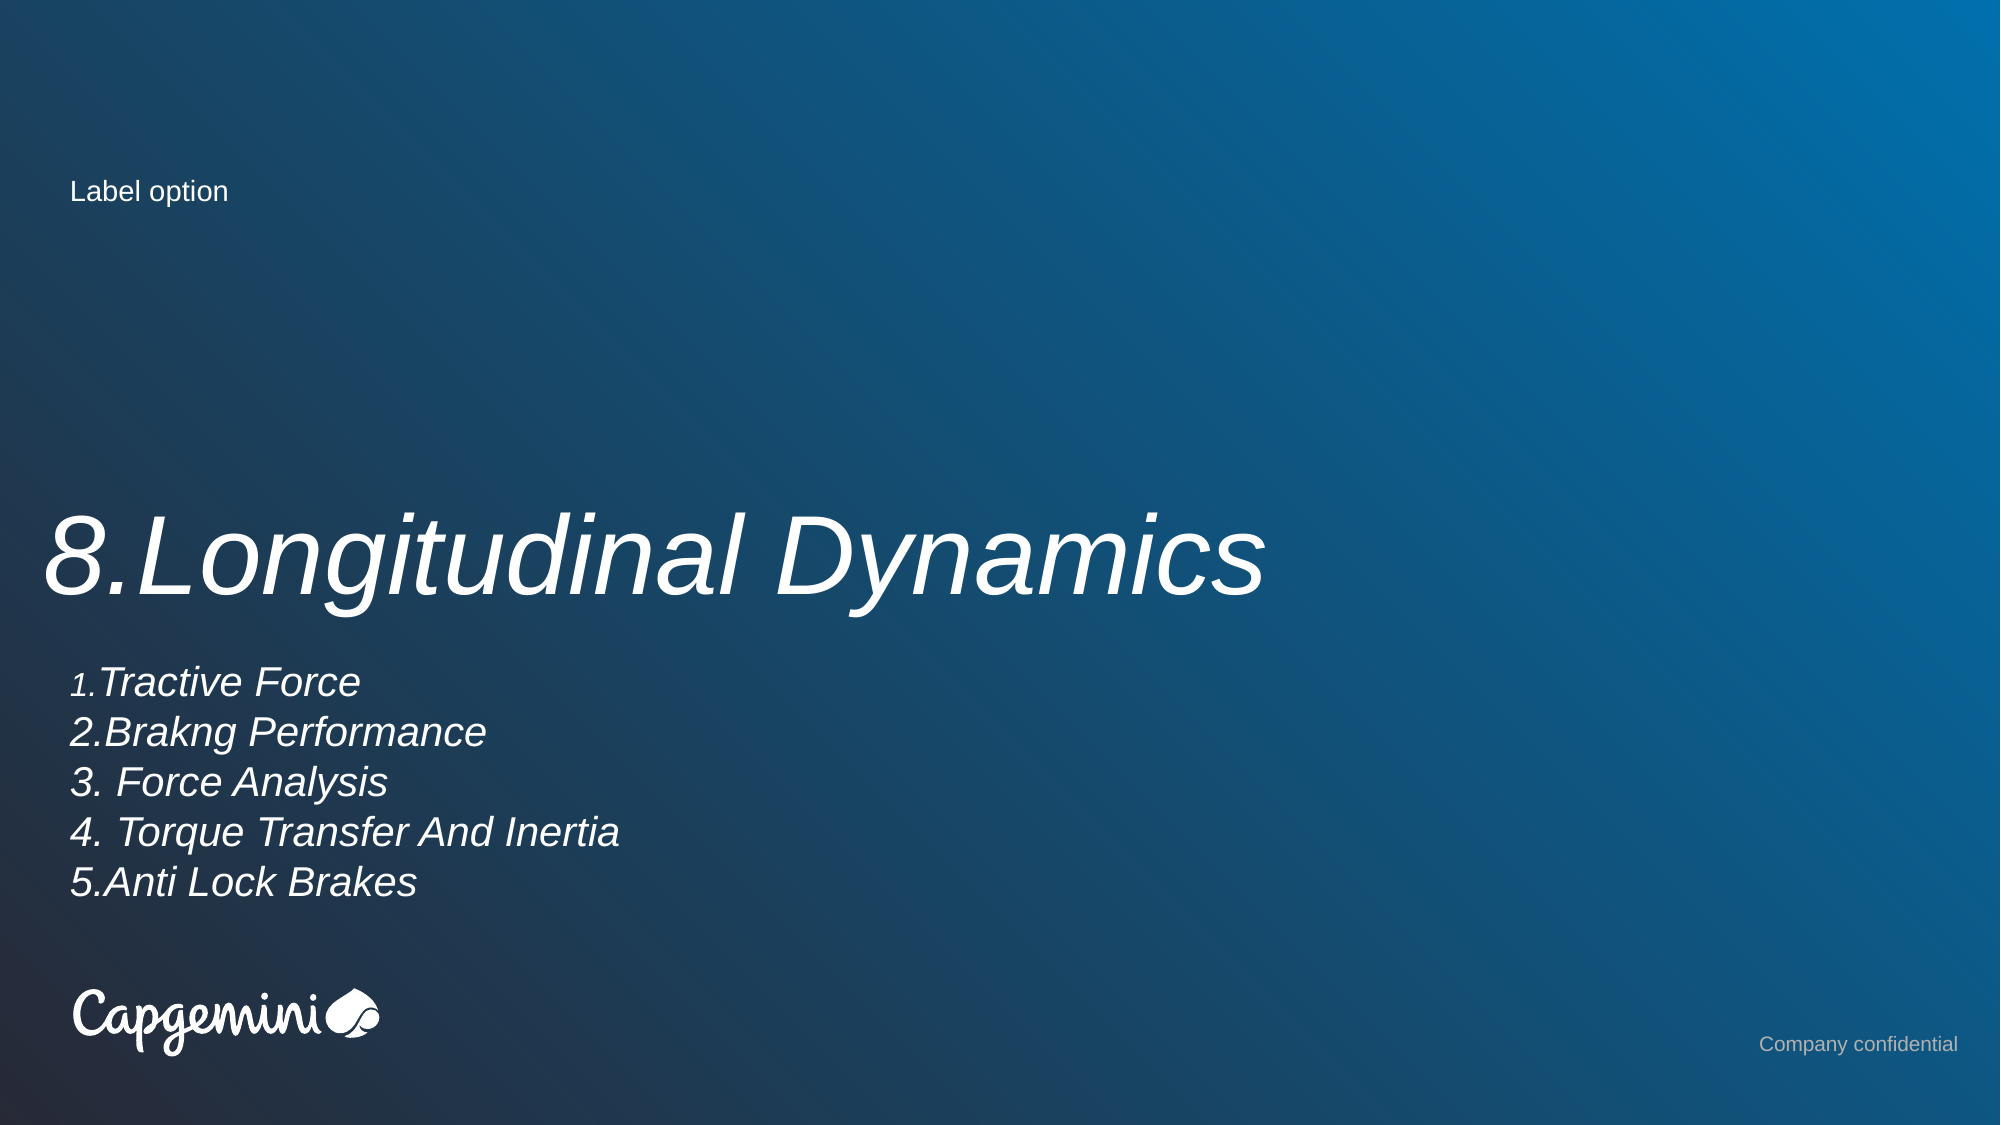

Label option
# 8.Longitudinal Dynamics
1.Tractive Force
2.Brakng Performance
3. Force Analysis
4. Torque Transfer And Inertia
5.Anti Lock Brakes
Company confidential